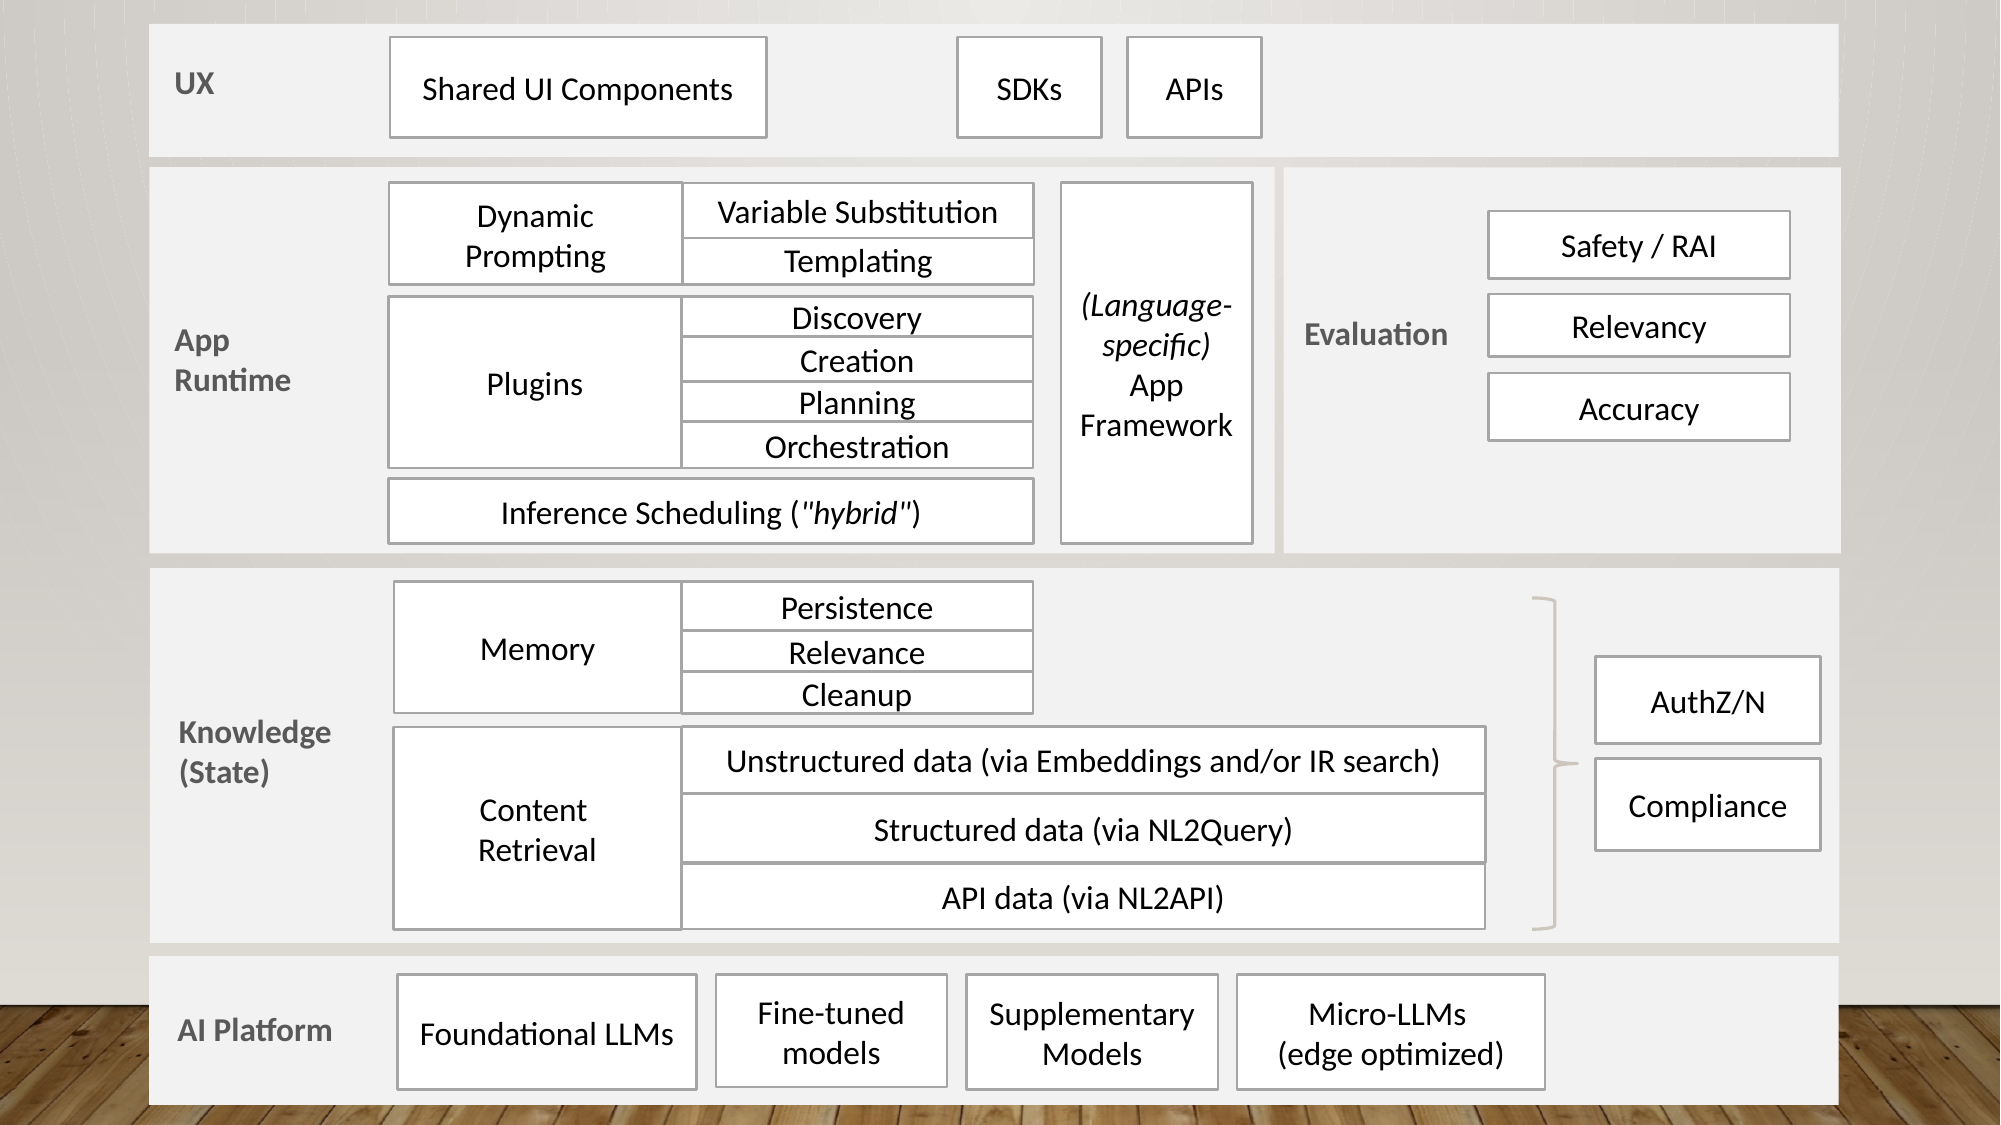

Application Architecture

Shared UI Components
APIs
SDKs
UX

(Language-specific) App Framework
Dynamic Prompting
Variable Substitution
Safety / RAI
Templating
Relevancy
Plugins
Discovery
Evaluation
App Runtime
Creation
Accuracy
Planning
Orchestration
Inference Scheduling ("hybrid")

Persistence
Memory

Relevance
AuthZ/N
Cleanup
Knowledge
(State)
Unstructured data (via Embeddings and/or IR search)
Content
Retrieval
Compliance
Structured data (via NL2Query)
API data (via NL2API)

Foundational LLMs
Fine-tuned models
Supplementary Models
Micro-LLMs
(edge optimized)
AI Platform